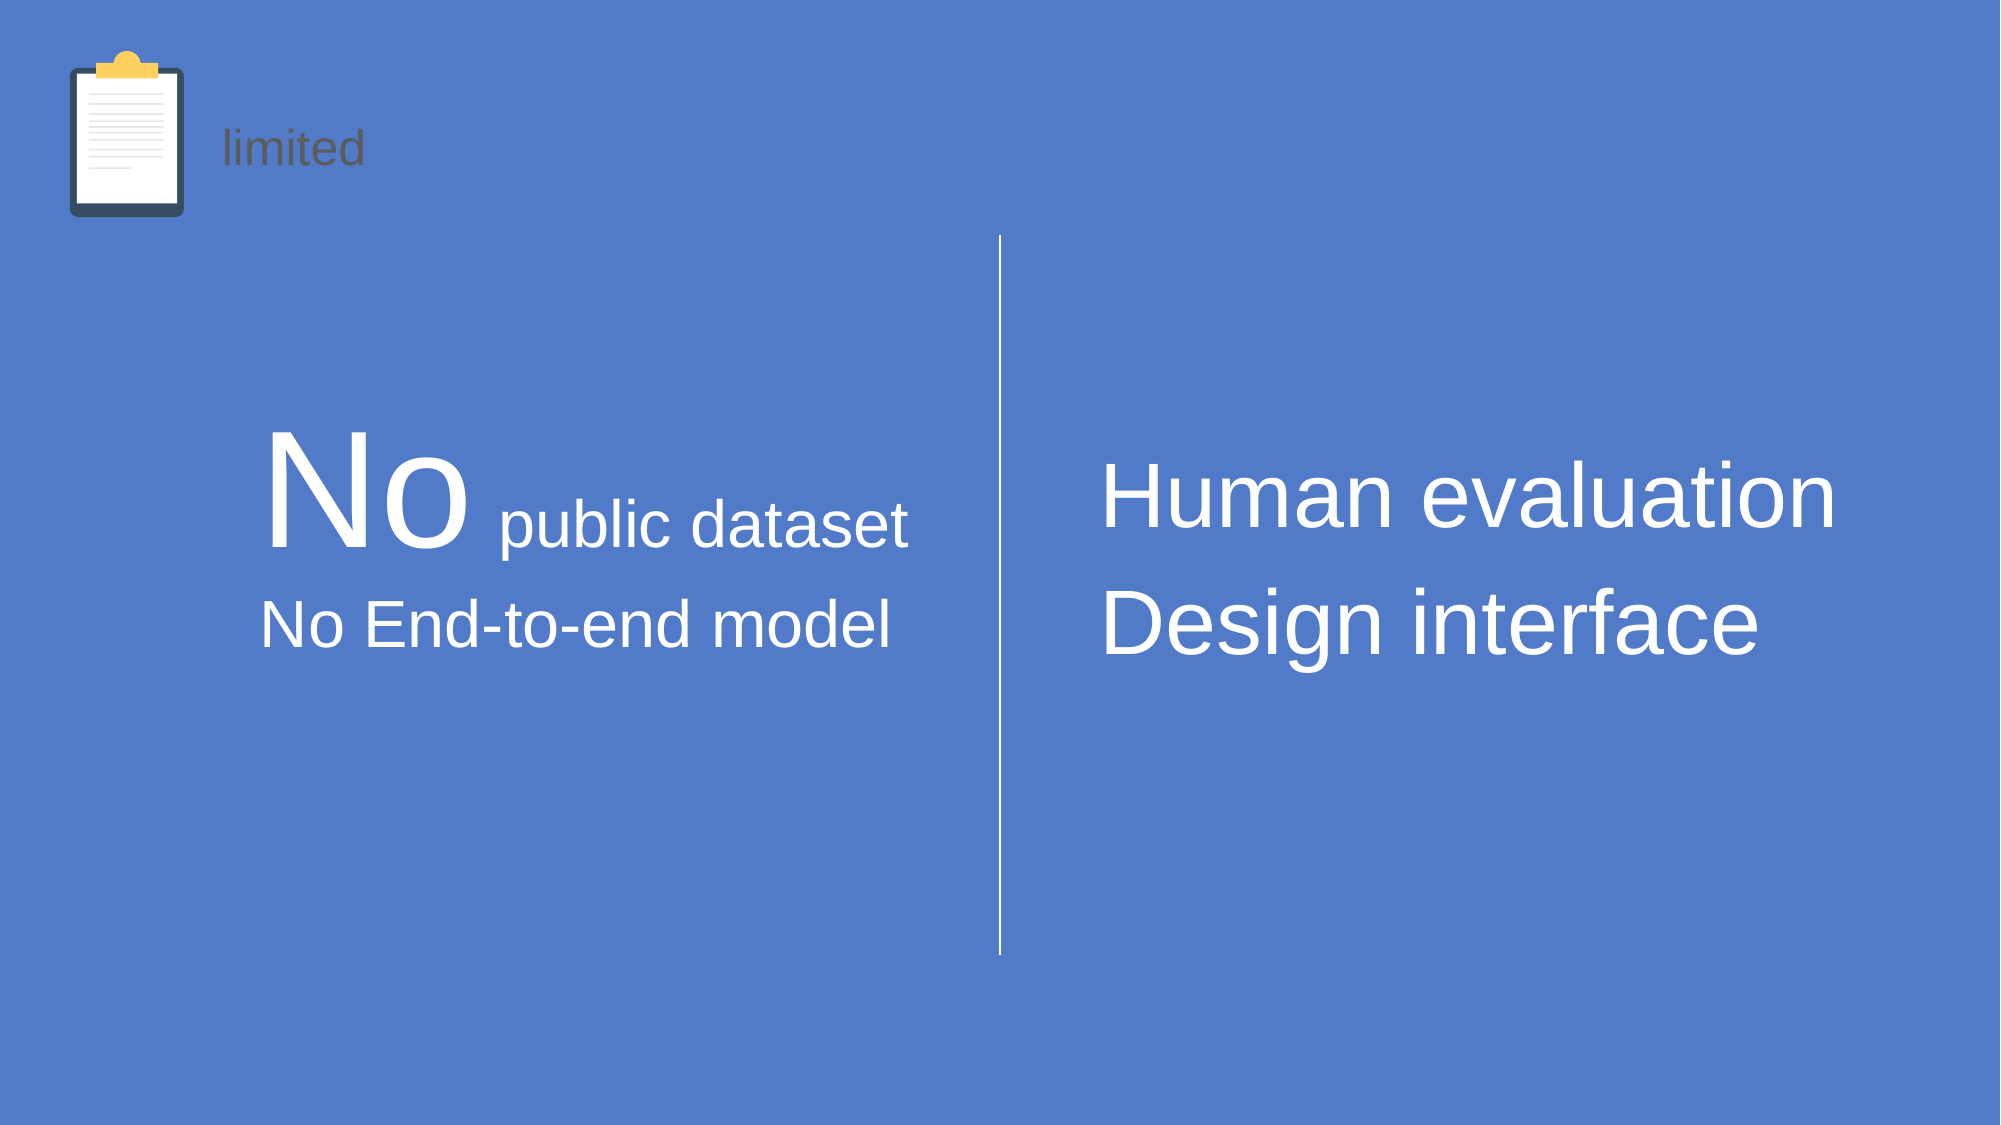

limited
No public dataset
No End-to-end model

Human evaluation
Design interface